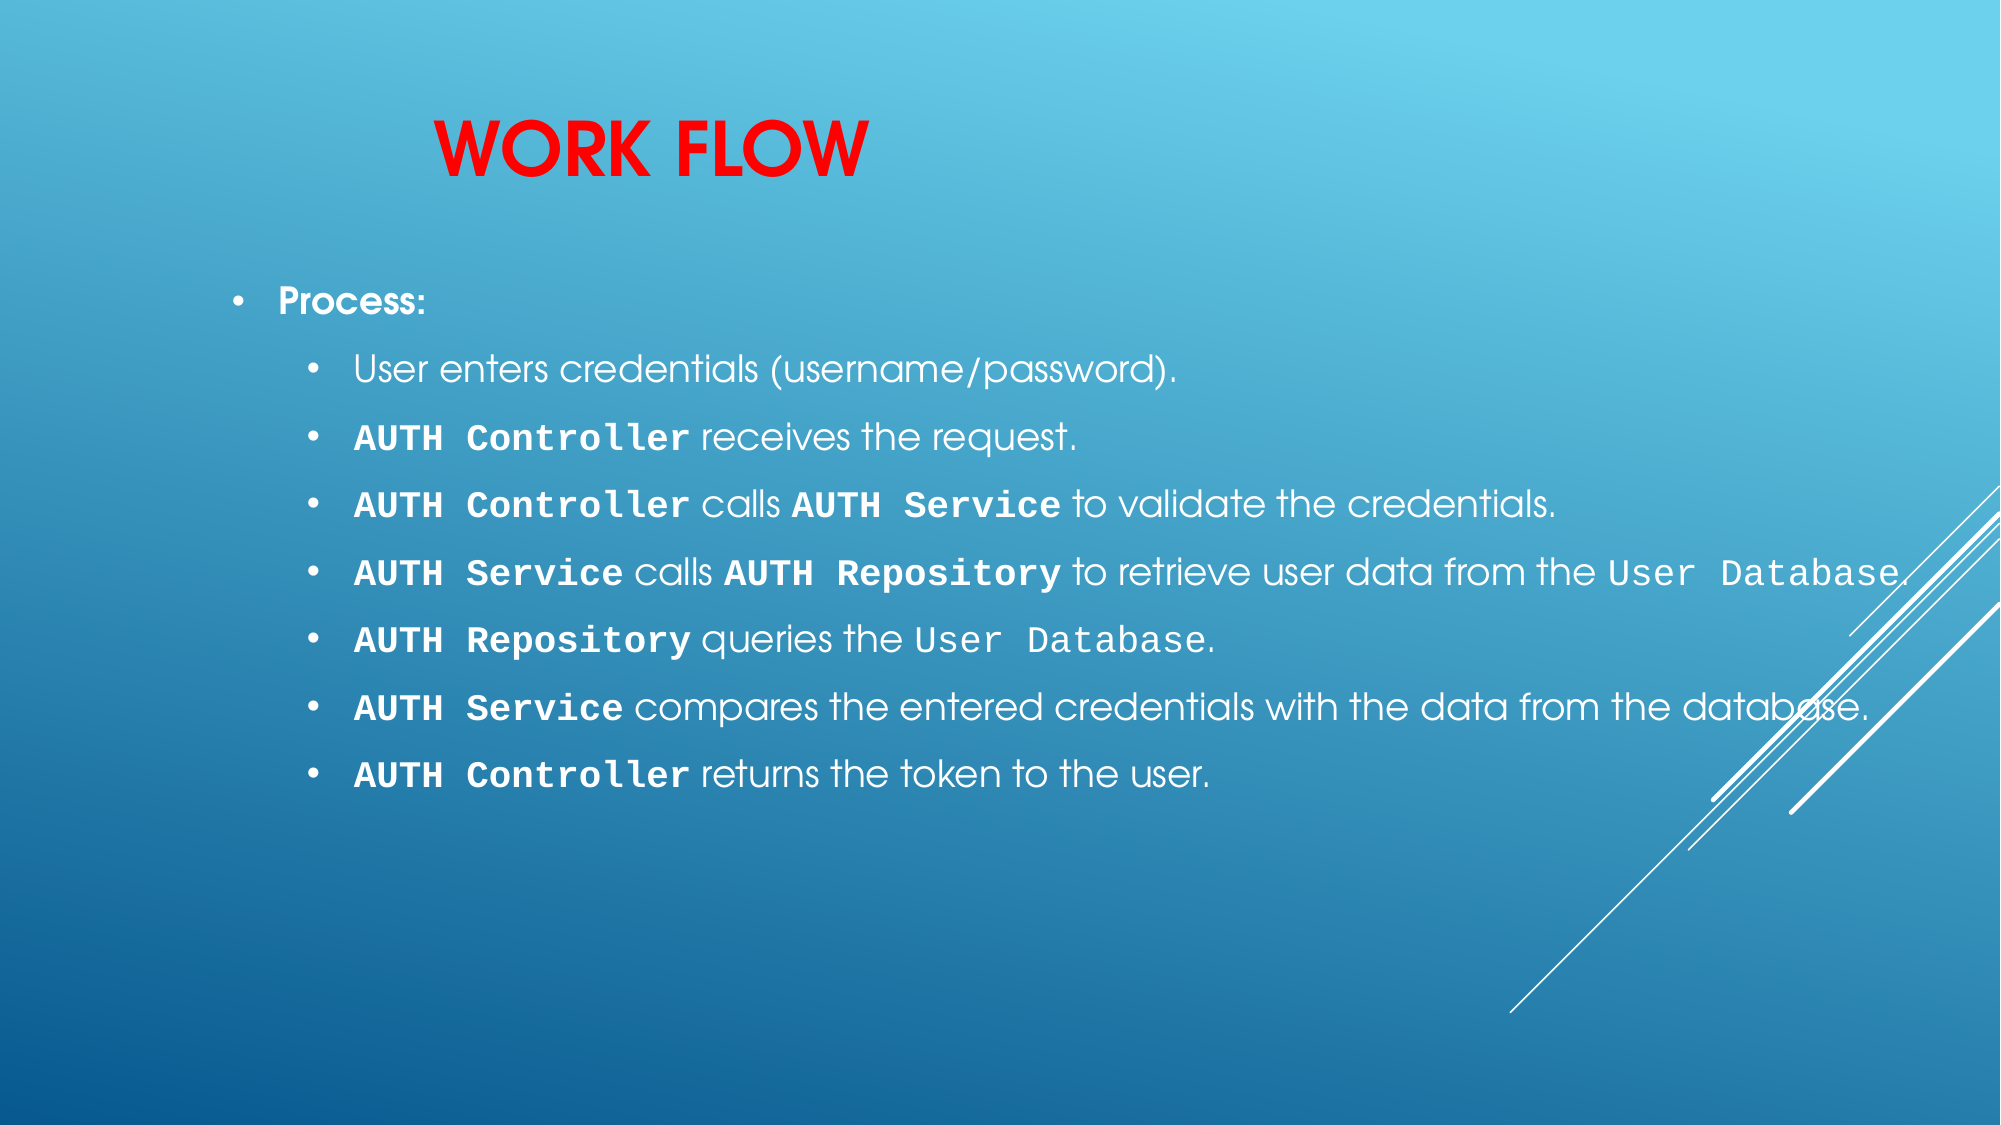

# Work flow
Process:
User enters credentials (username/password).
AUTH Controller receives the request.
AUTH Controller calls AUTH Service to validate the credentials.
AUTH Service calls AUTH Repository to retrieve user data from the User Database.
AUTH Repository queries the User Database.
AUTH Service compares the entered credentials with the data from the database.
AUTH Controller returns the token to the user.